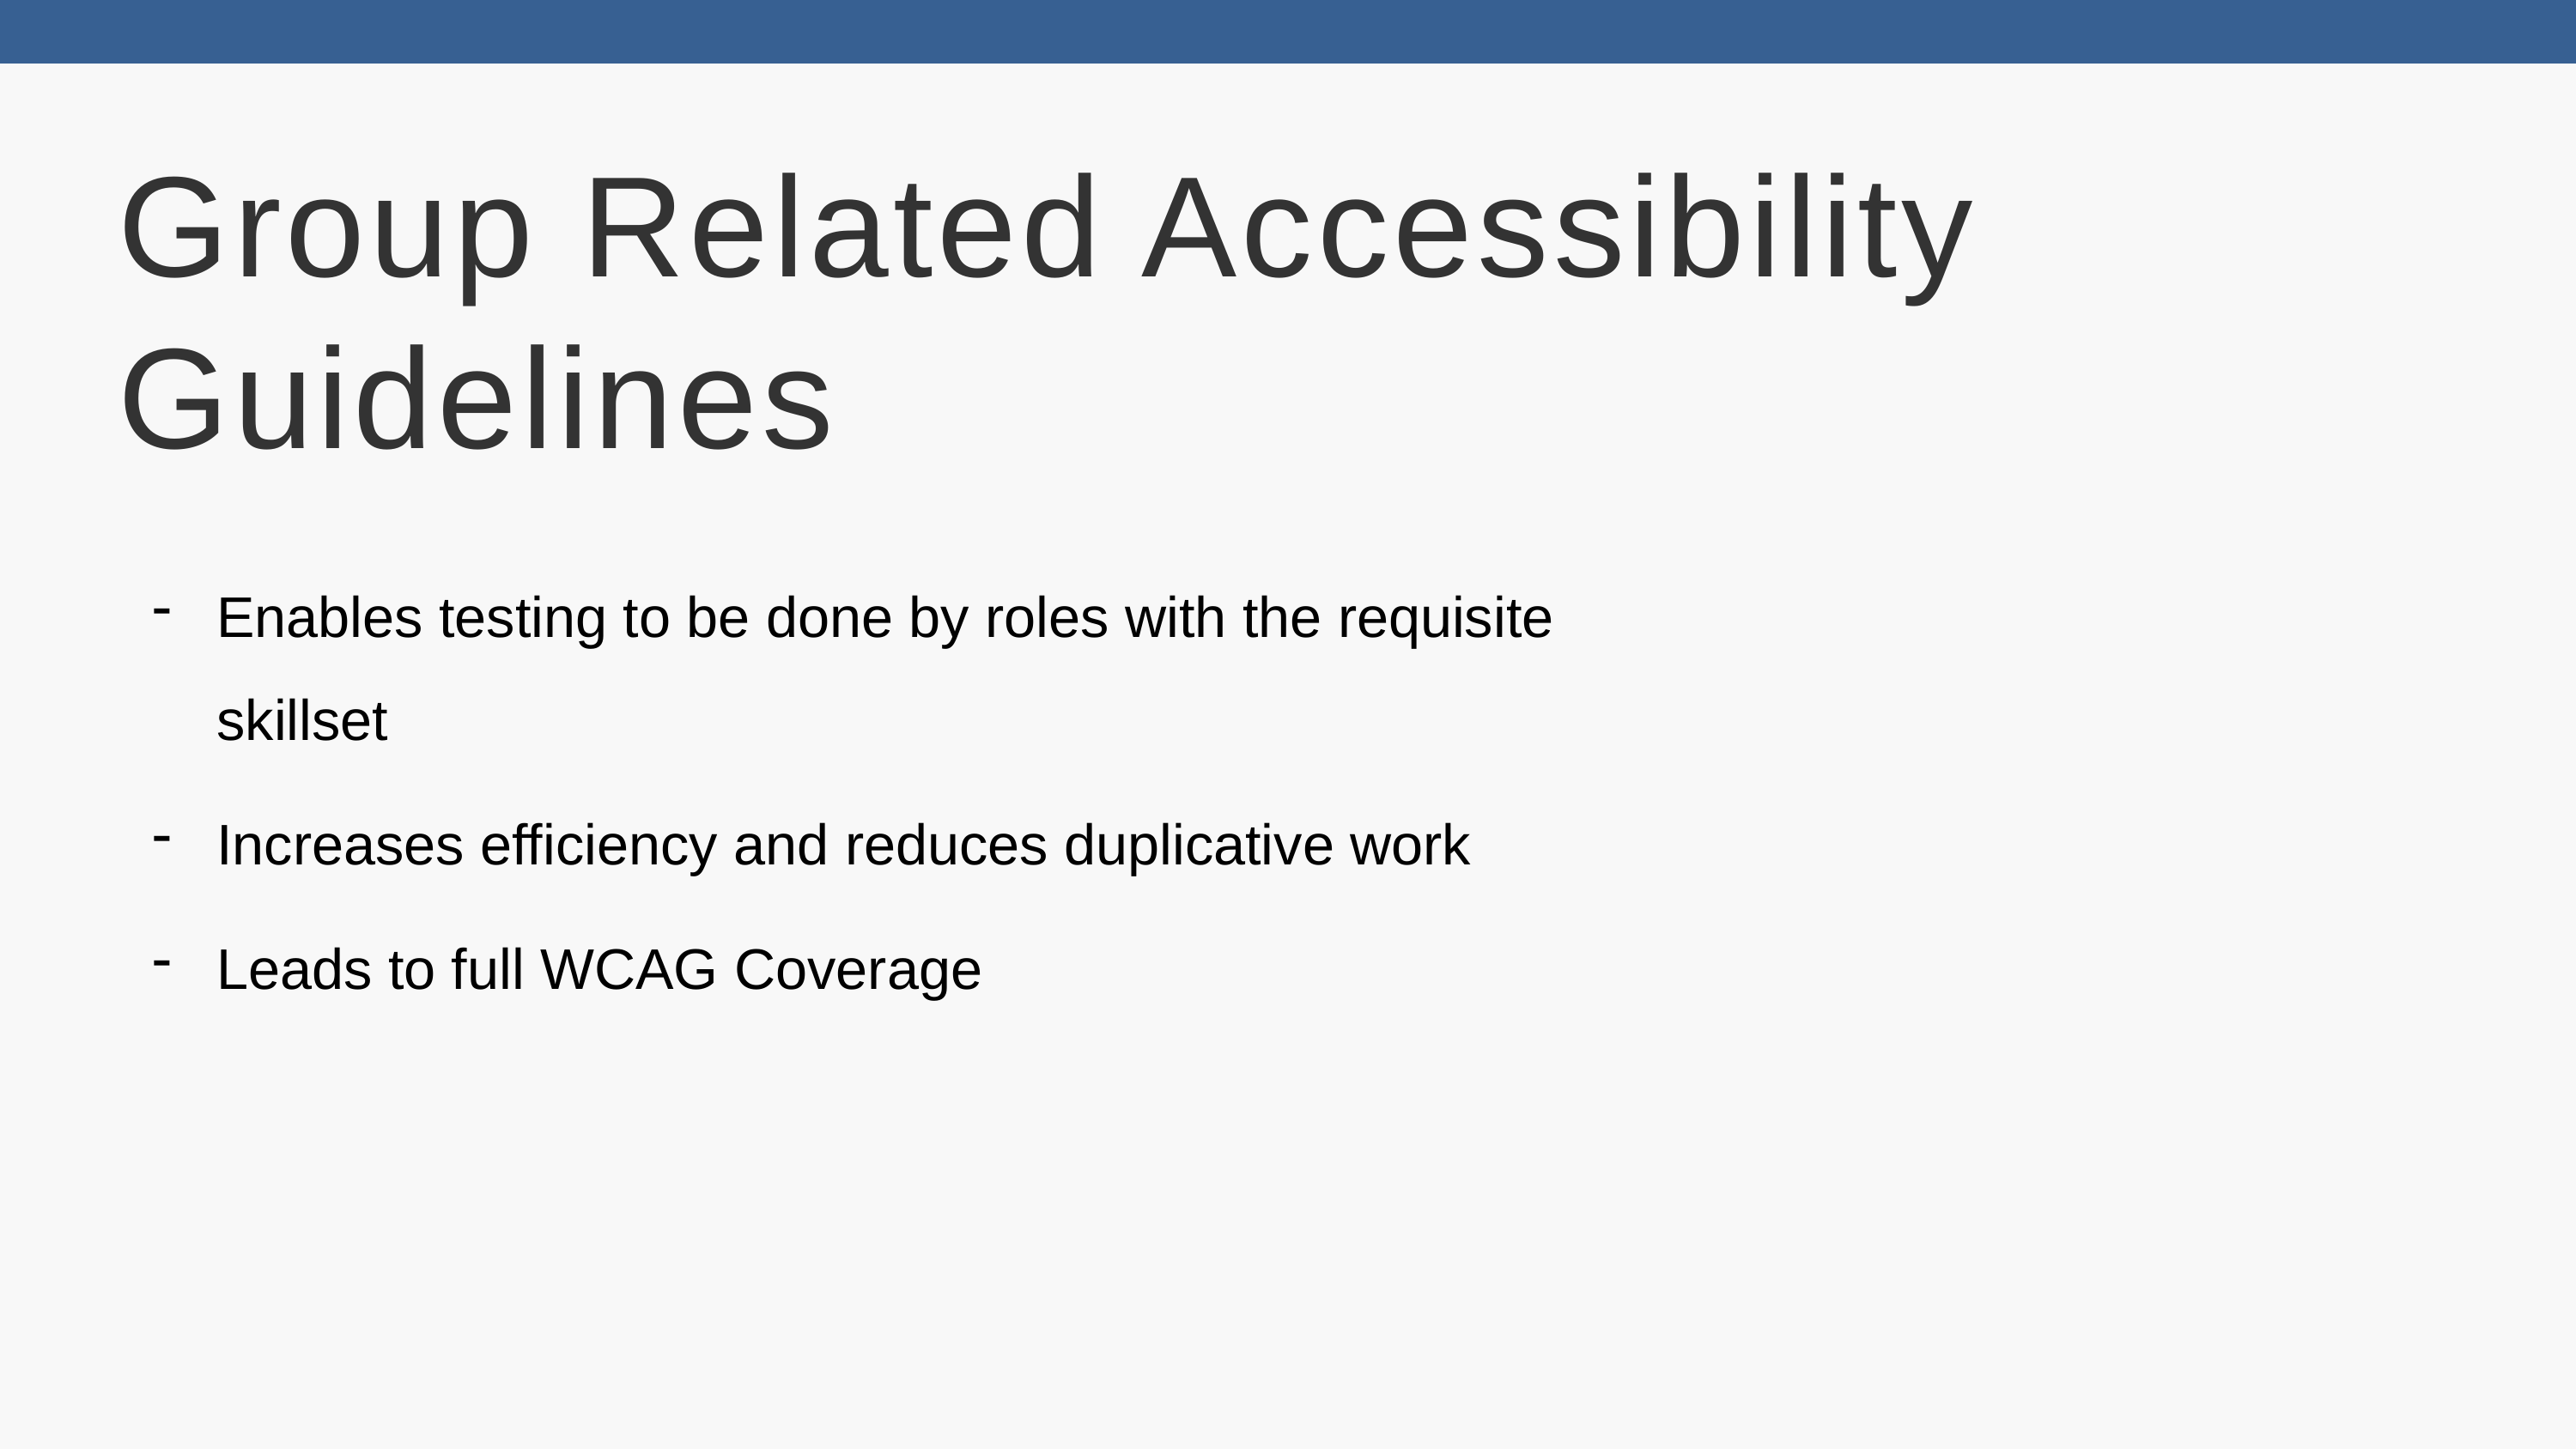

Group Related Accessibility Guidelines
Enables testing to be done by roles with the requisite skillset
Increases efficiency and reduces duplicative work
Leads to full WCAG Coverage